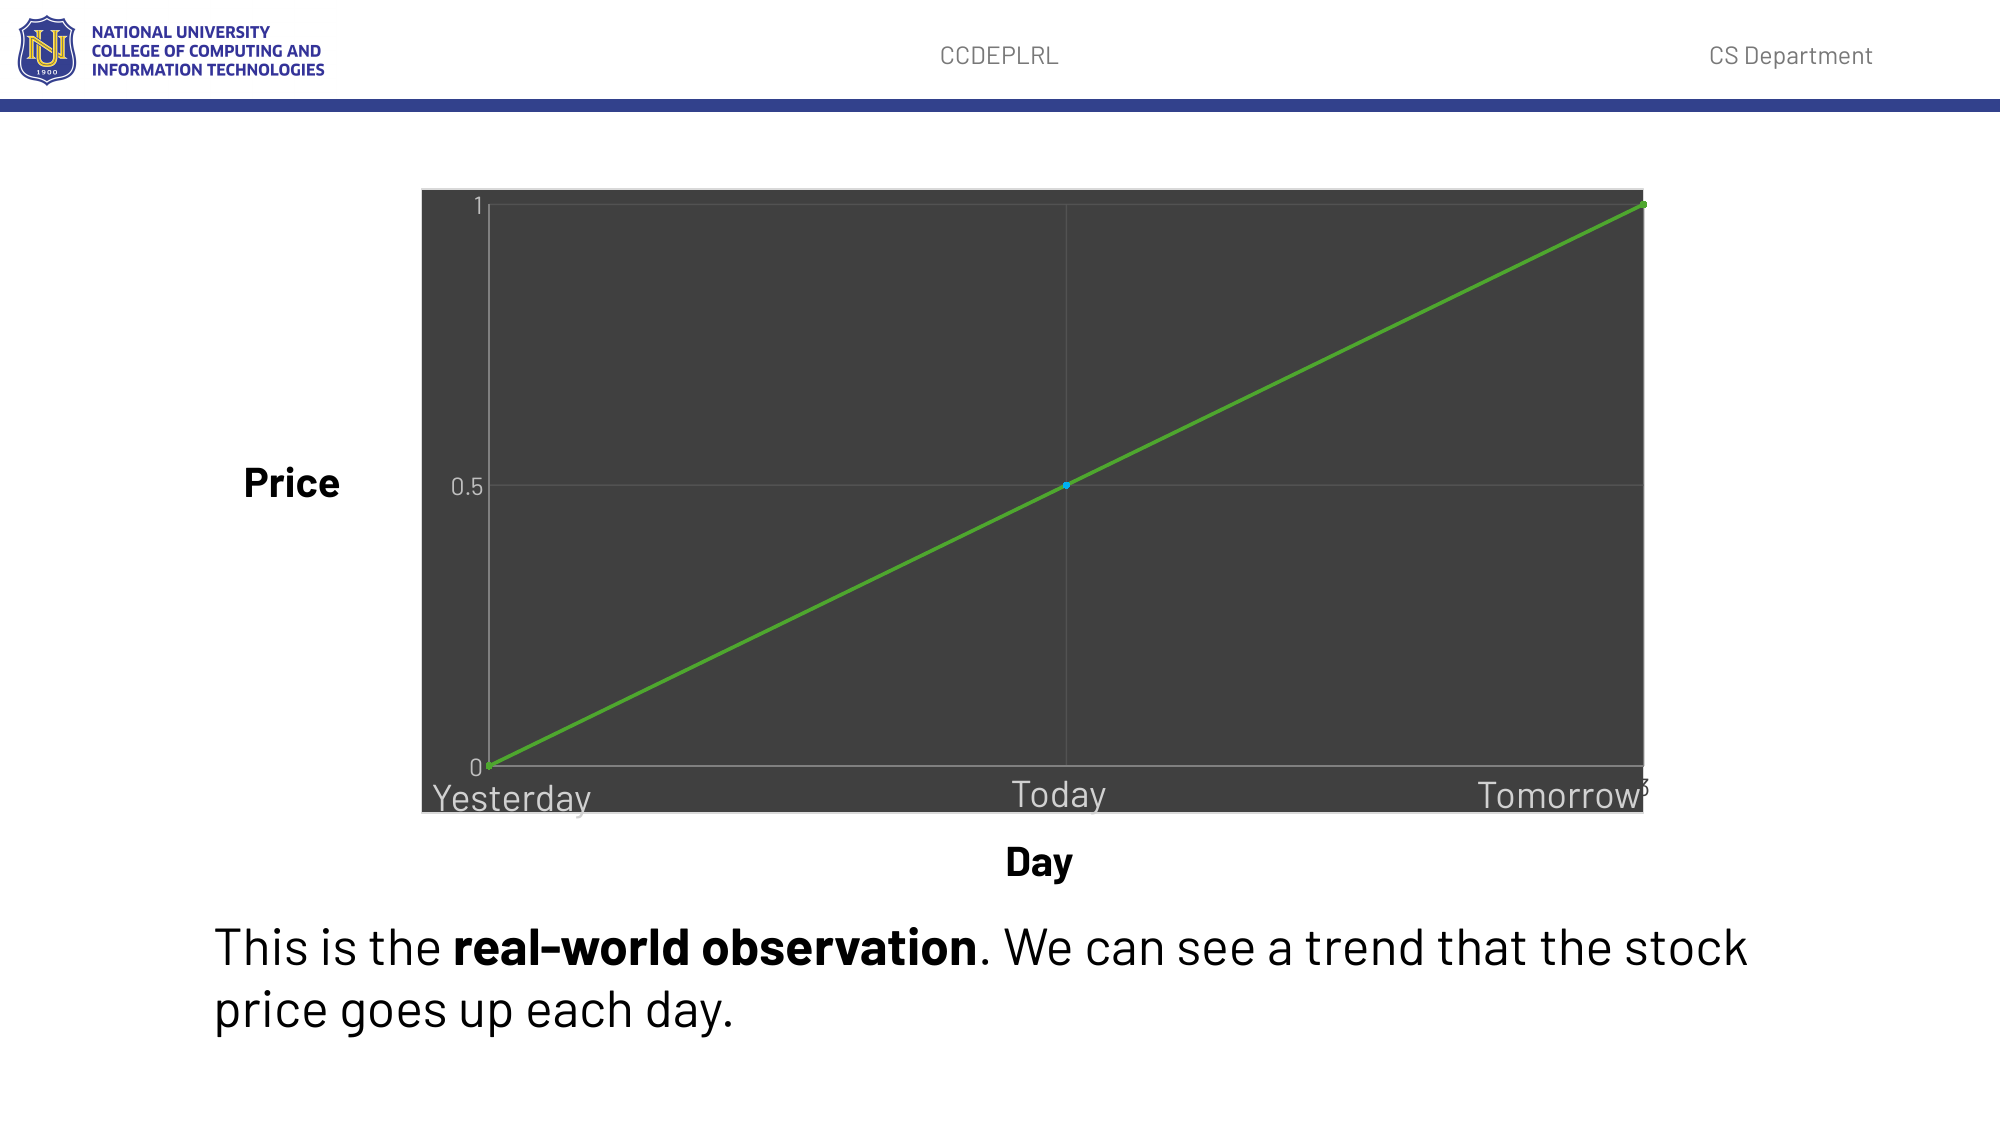

### Chart

| Category | Google |
|---|---|
Price
Day
Today
Tomorrow
Yesterday
This is the real-world observation. We can see a trend that the stock price goes up each day.